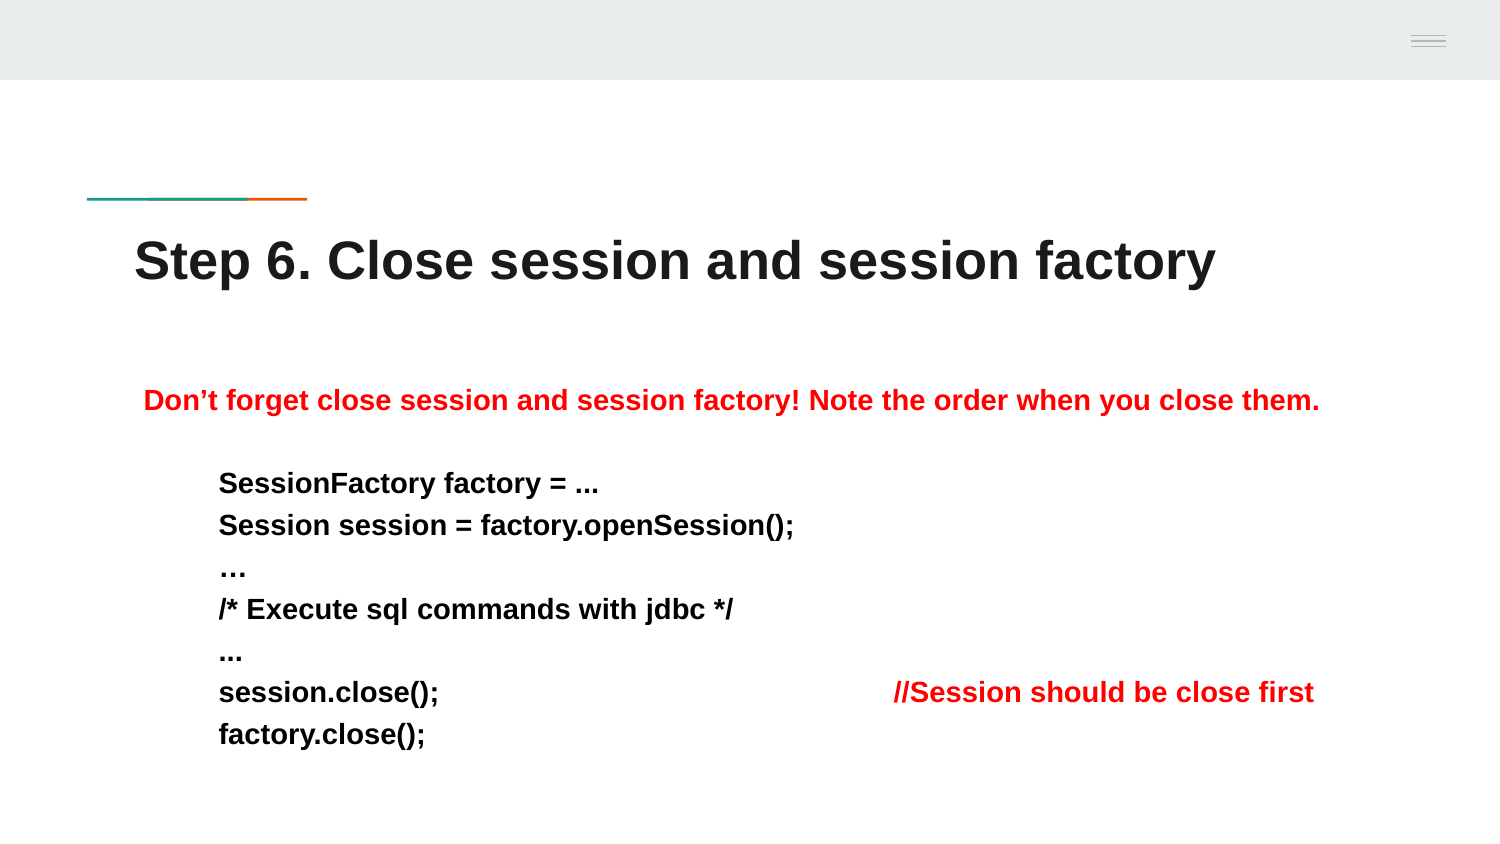

# Step 6. Close session and session factory
Don’t forget close session and session factory! Note the order when you close them.

SessionFactory factory = ...
Session session = factory.openSession();
…
/* Execute sql commands with jdbc */
...
session.close();				//Session should be close first
factory.close();